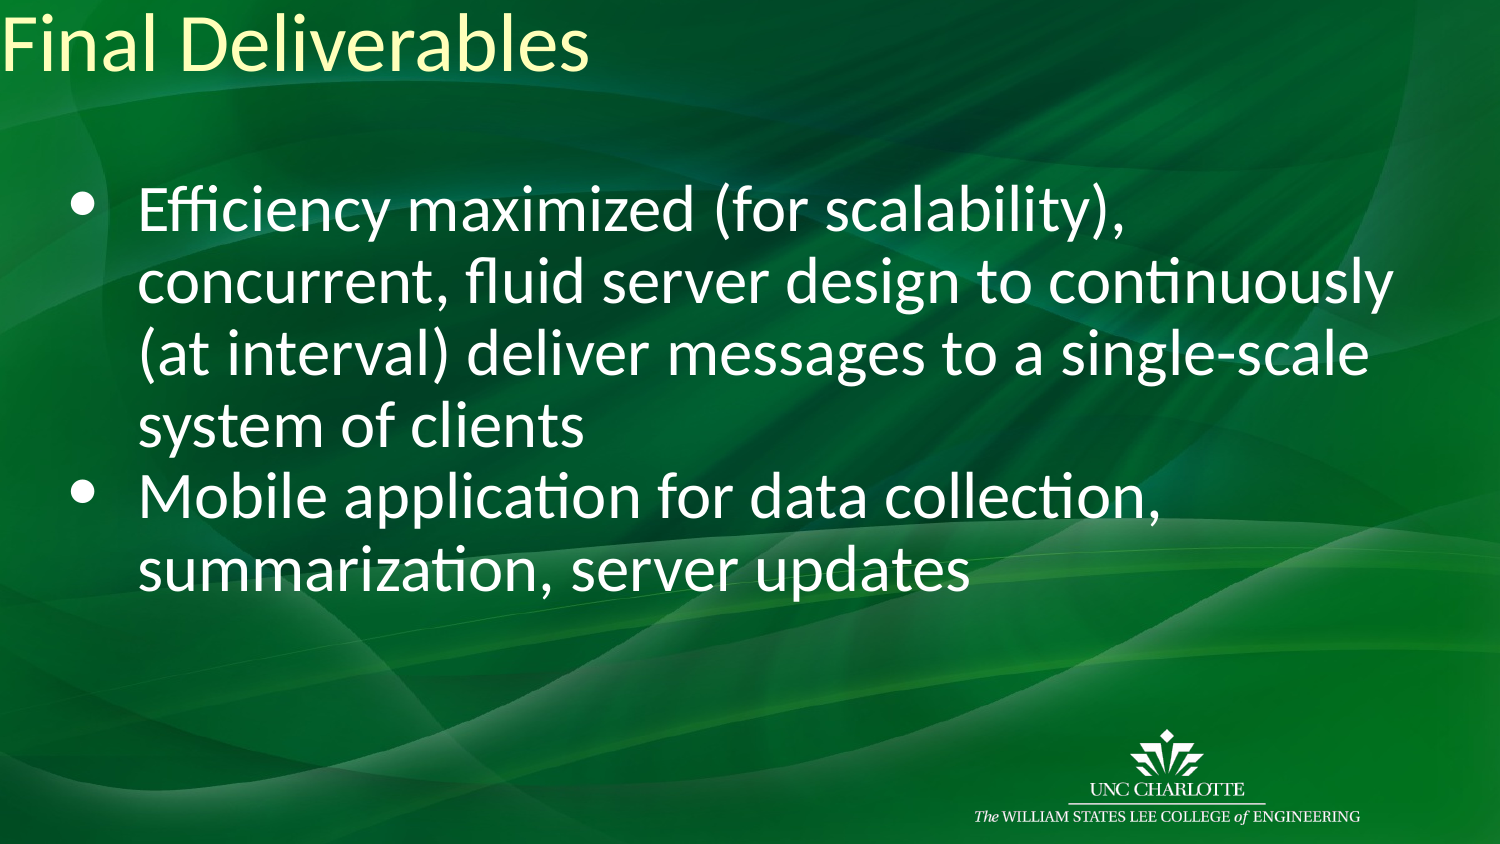

# Final Deliverables
Efficiency maximized (for scalability), concurrent, fluid server design to continuously (at interval) deliver messages to a single-scale system of clients
Mobile application for data collection, summarization, server updates